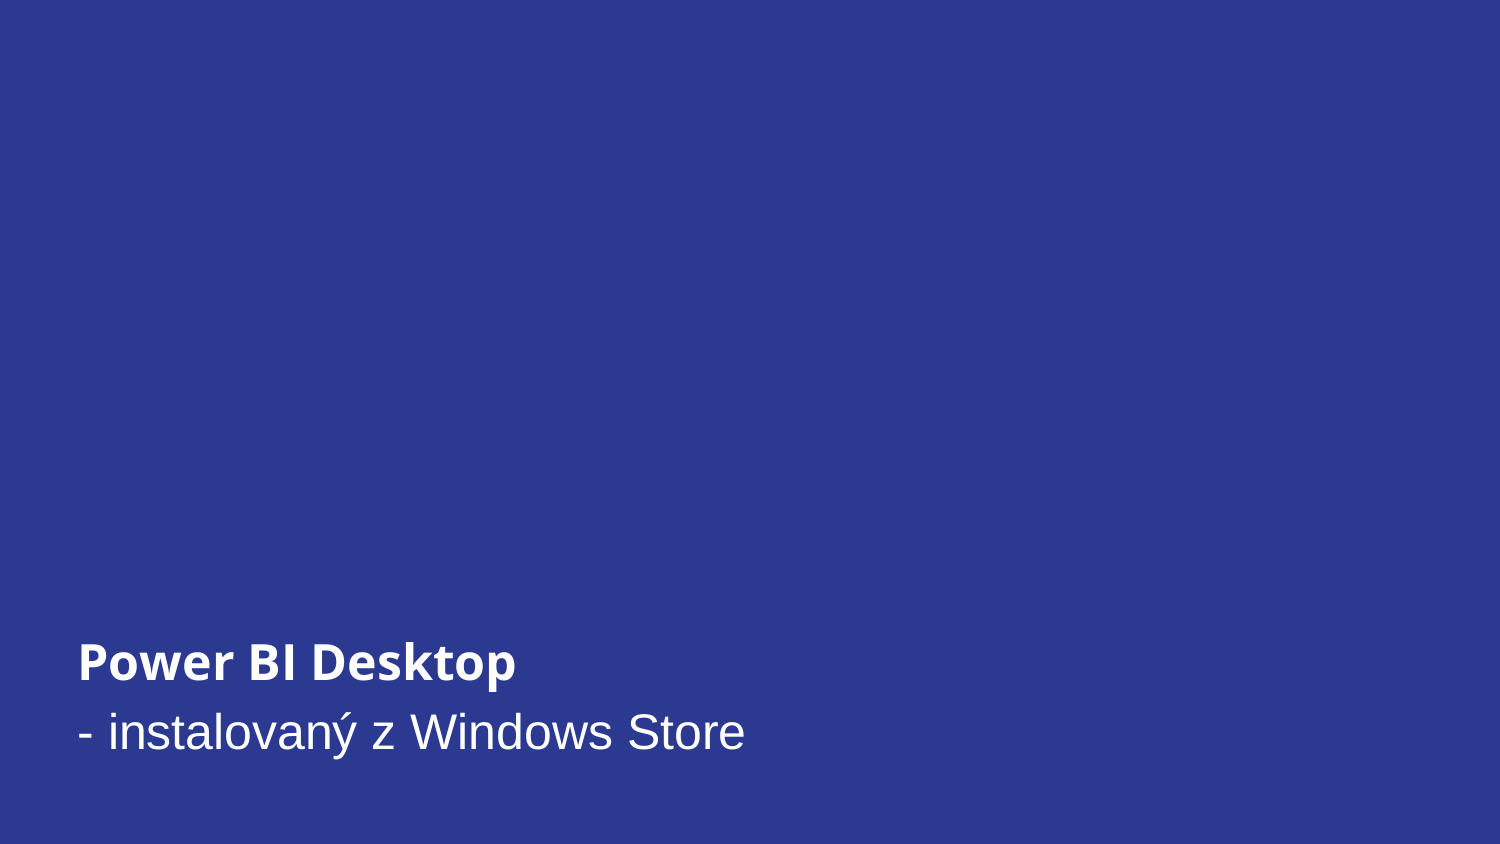

# Power BI Desktop - instalovaný z Windows Store